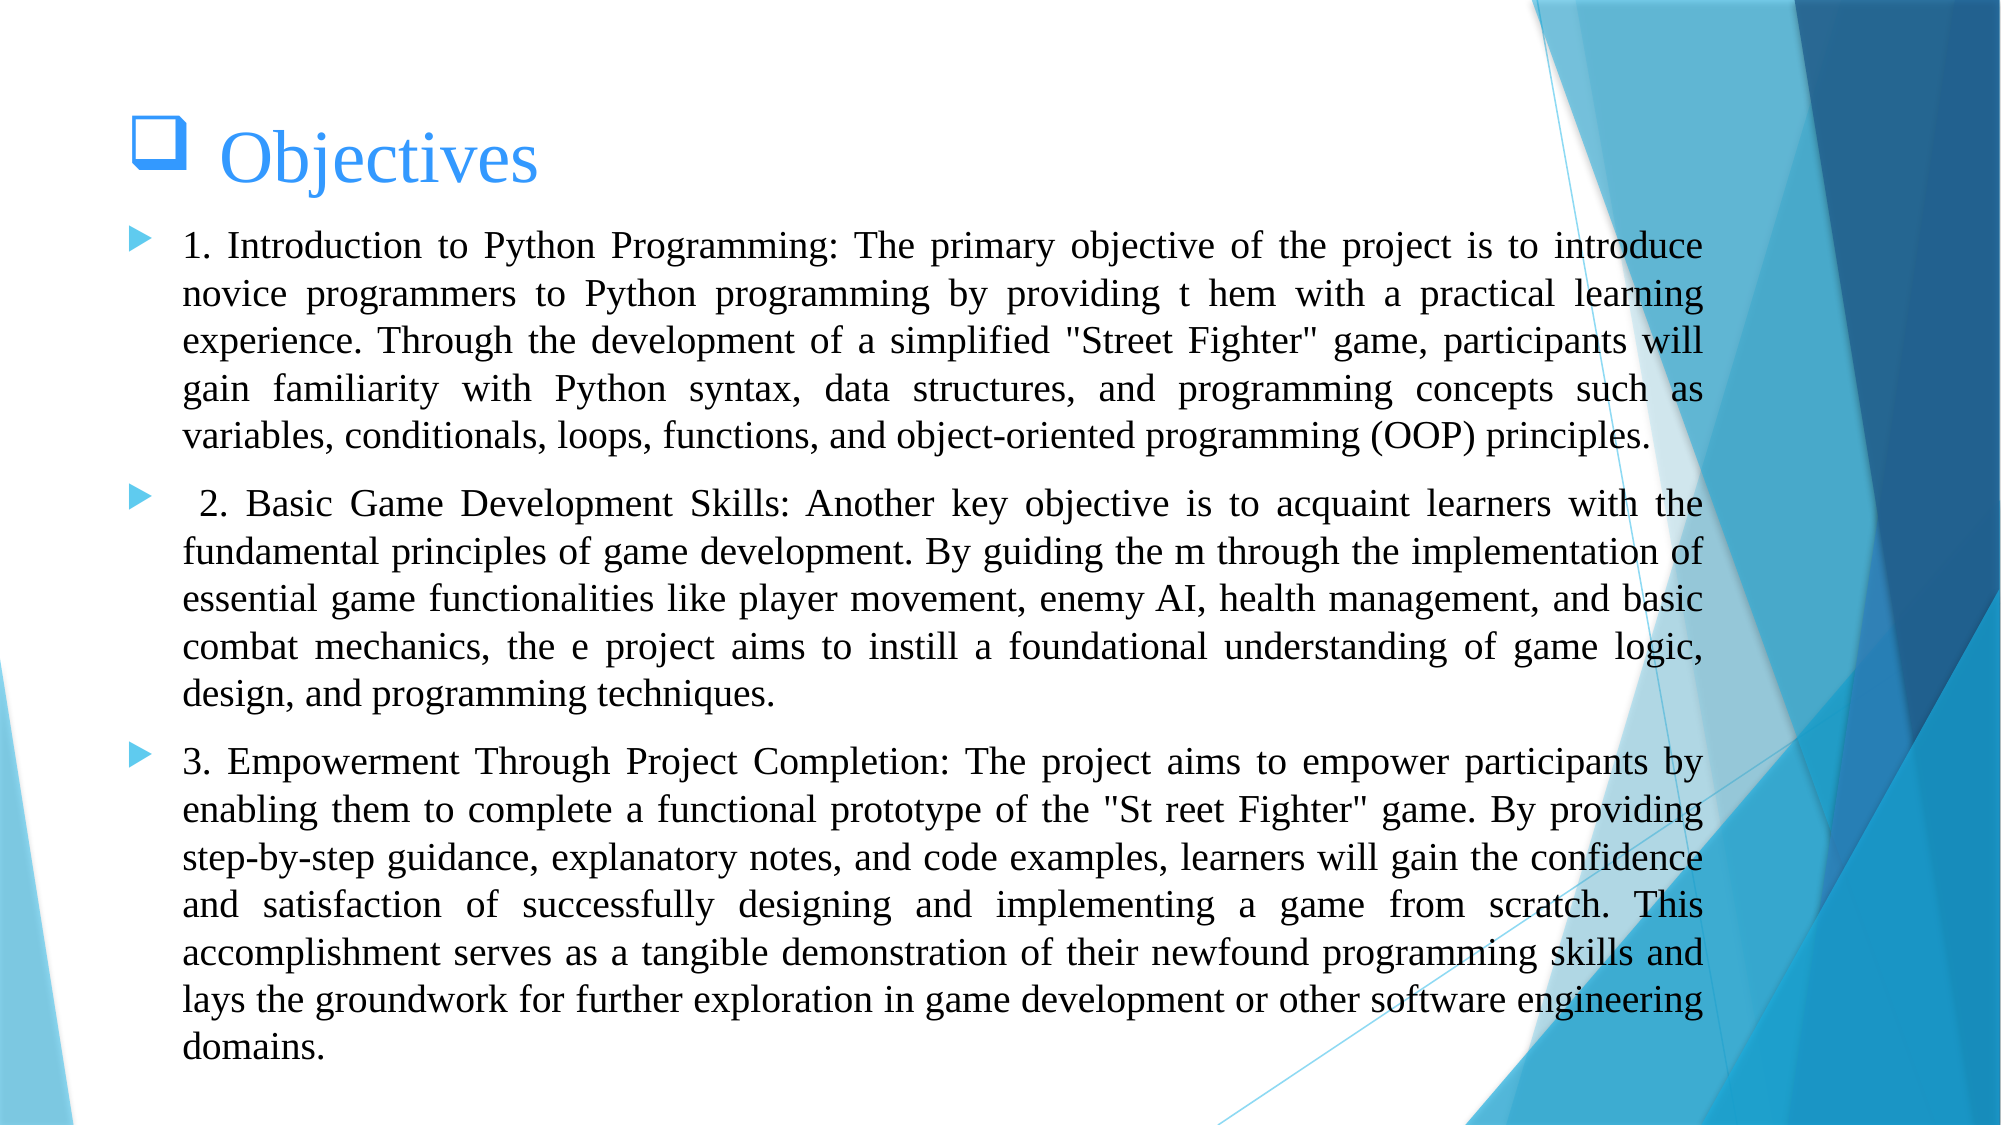

# Objectives
1. Introduction to Python Programming: The primary objective of the project is to introduce novice programmers to Python programming by providing t hem with a practical learning experience. Through the development of a simplified "Street Fighter" game, participants will gain familiarity with Python syntax, data structures, and programming concepts such as variables, conditionals, loops, functions, and object-oriented programming (OOP) principles.
 2. Basic Game Development Skills: Another key objective is to acquaint learners with the fundamental principles of game development. By guiding the m through the implementation of essential game functionalities like player movement, enemy AI, health management, and basic combat mechanics, the e project aims to instill a foundational understanding of game logic, design, and programming techniques.
3. Empowerment Through Project Completion: The project aims to empower participants by enabling them to complete a functional prototype of the "St reet Fighter" game. By providing step-by-step guidance, explanatory notes, and code examples, learners will gain the confidence and satisfaction of successfully designing and implementing a game from scratch. This accomplishment serves as a tangible demonstration of their newfound programming skills and lays the groundwork for further exploration in game development or other software engineering domains.